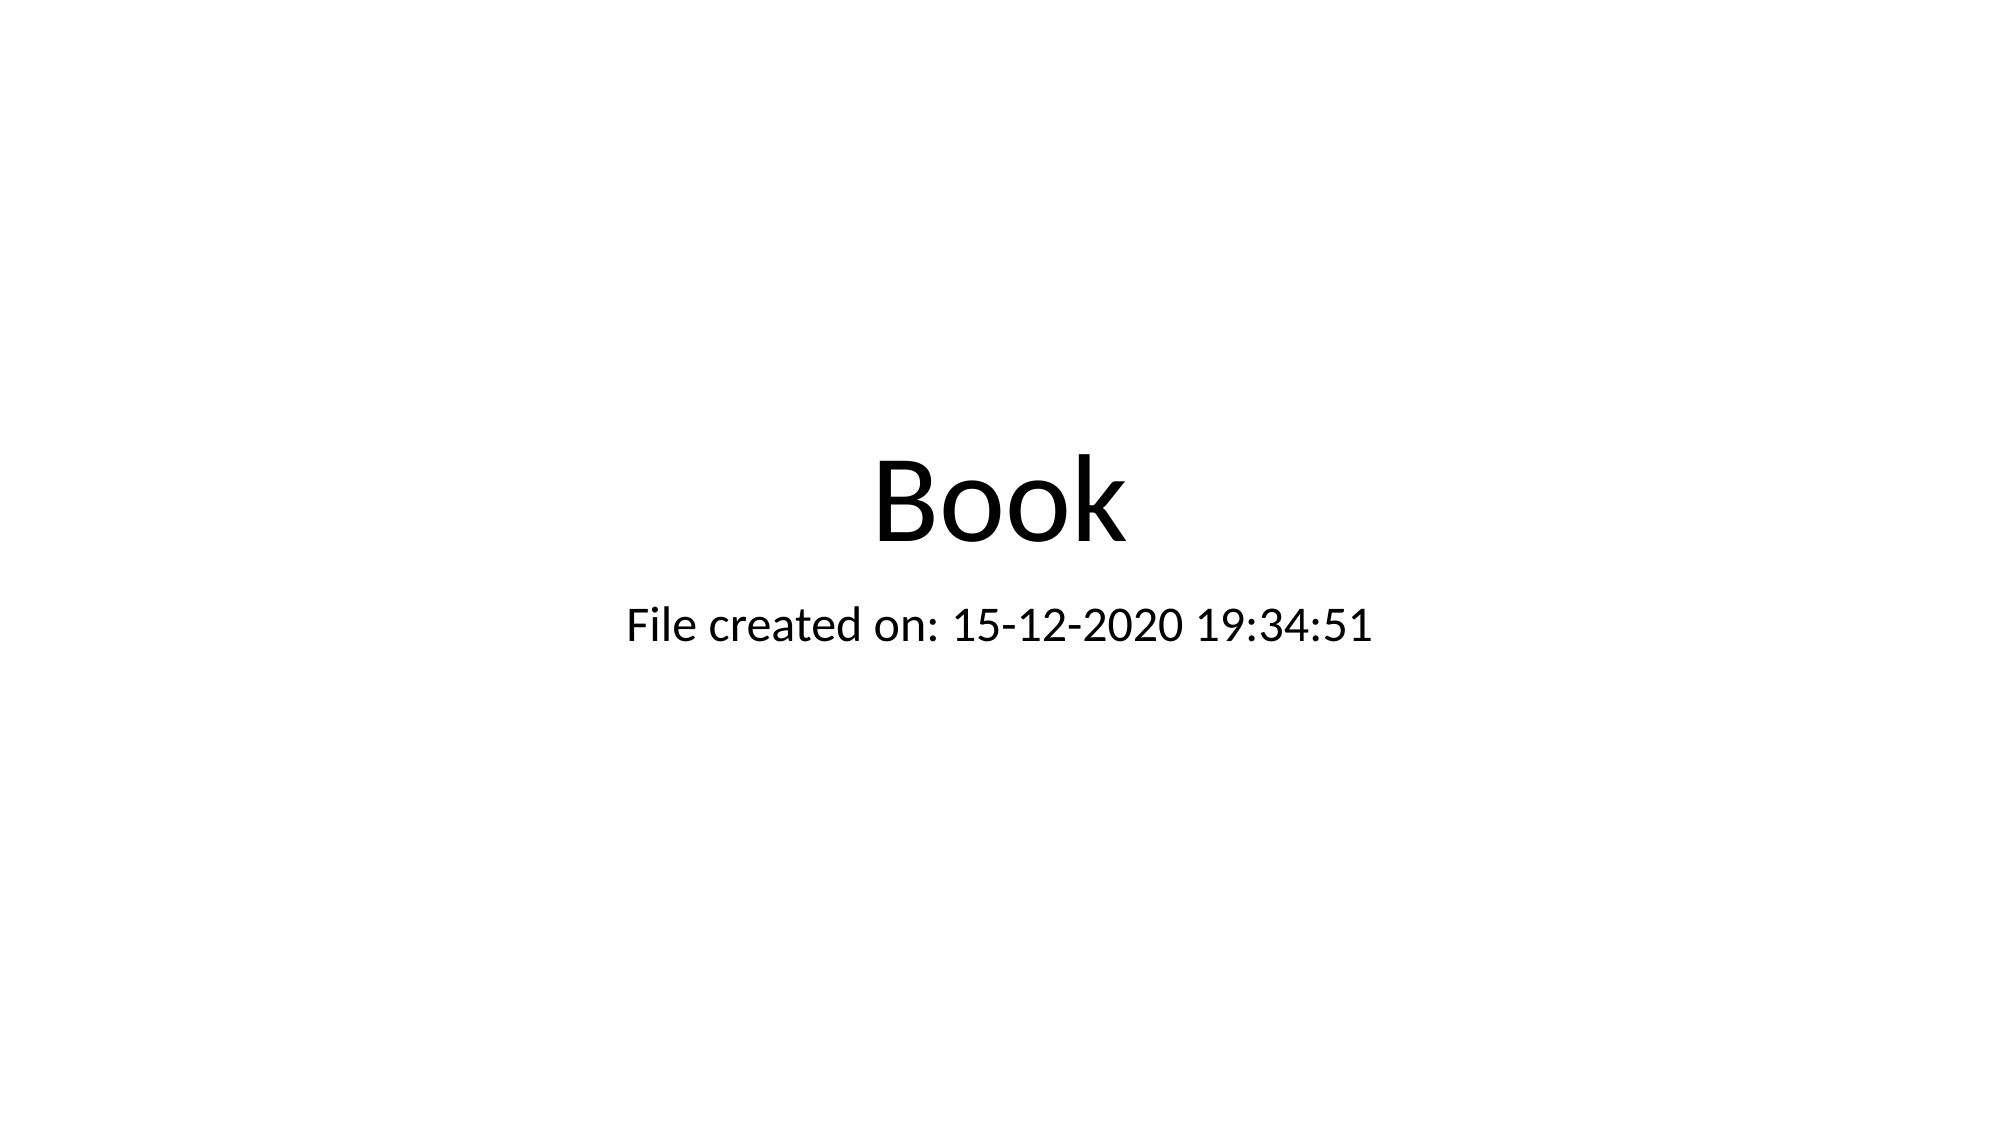

# Book
File created on: 15-12-2020 19:34:51